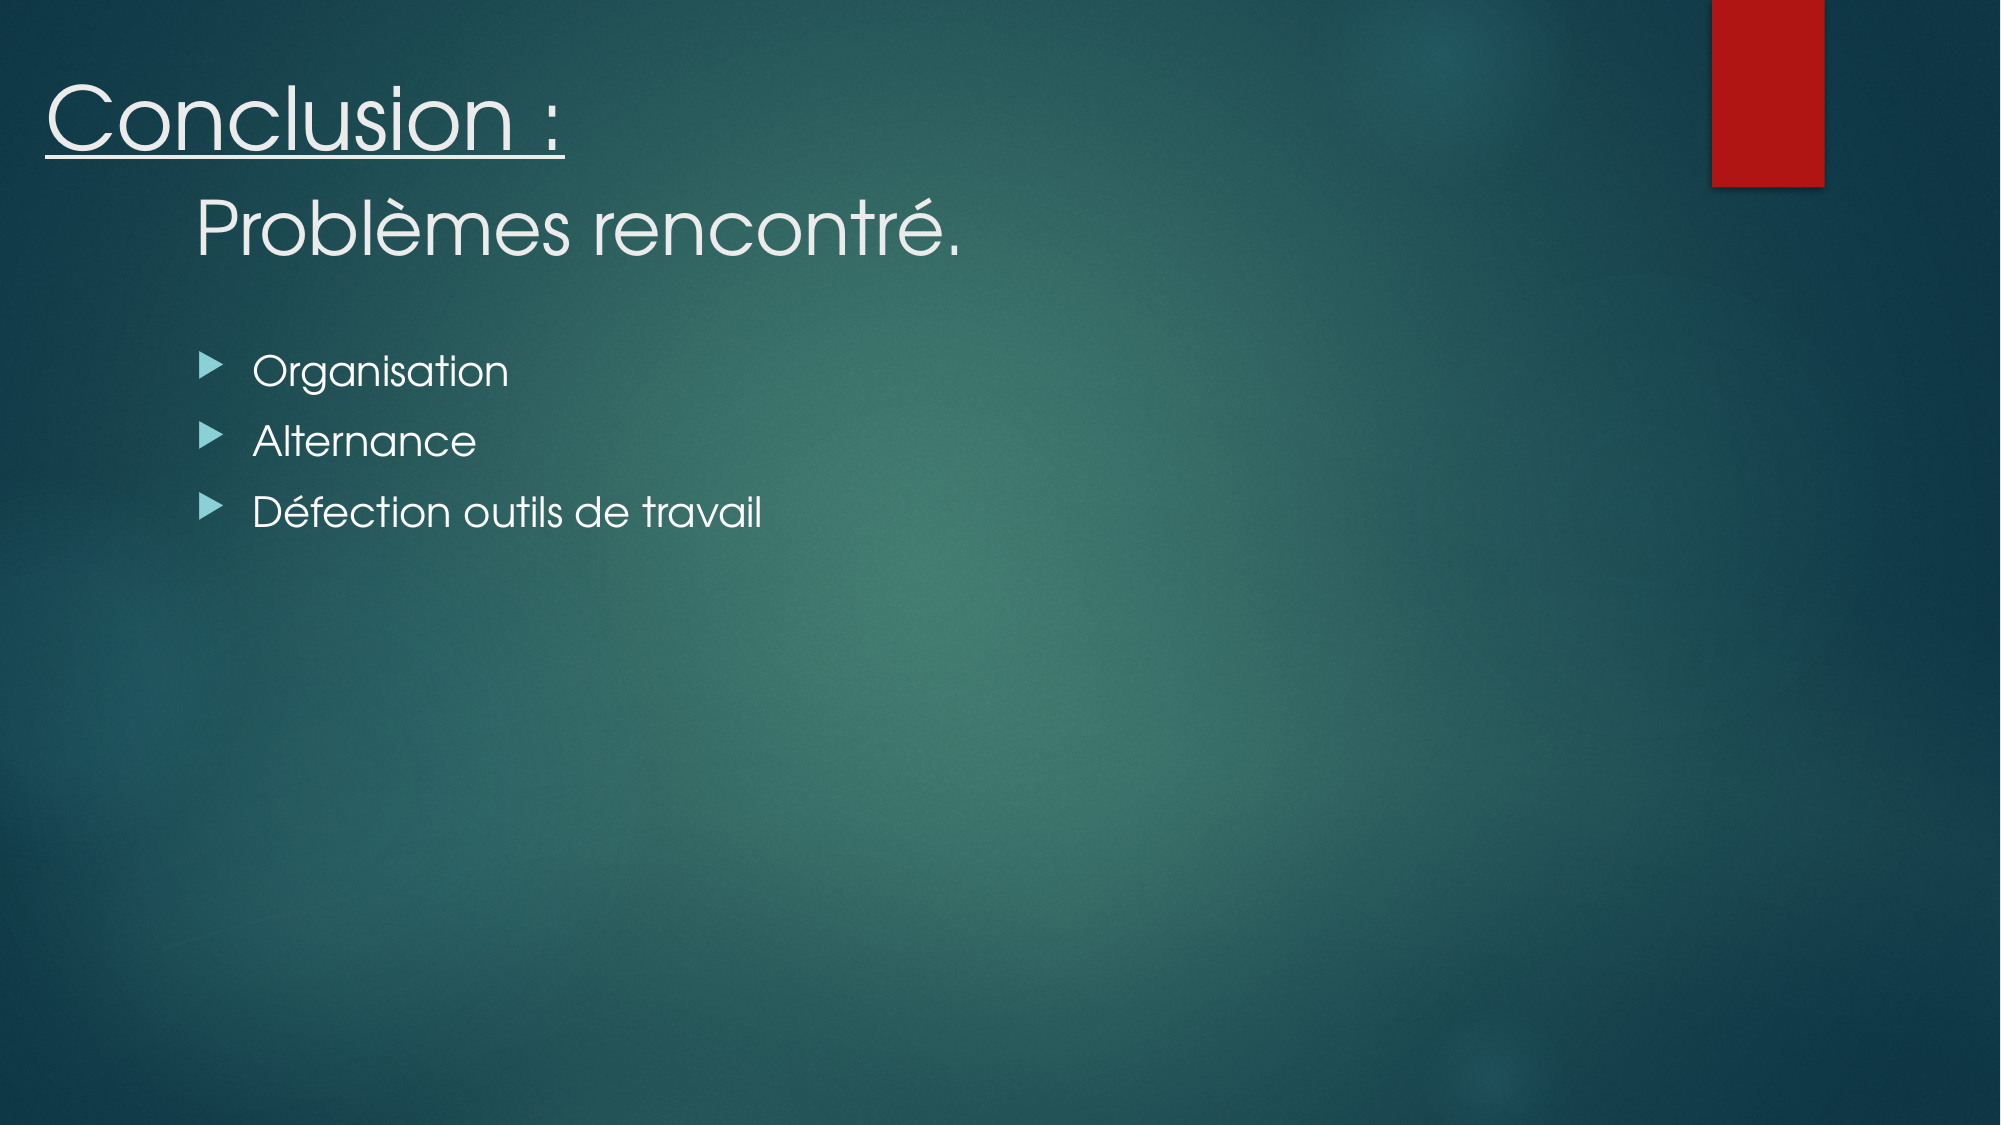

# Conclusion : Problèmes rencontré.
Organisation
Alternance
Défection outils de travail